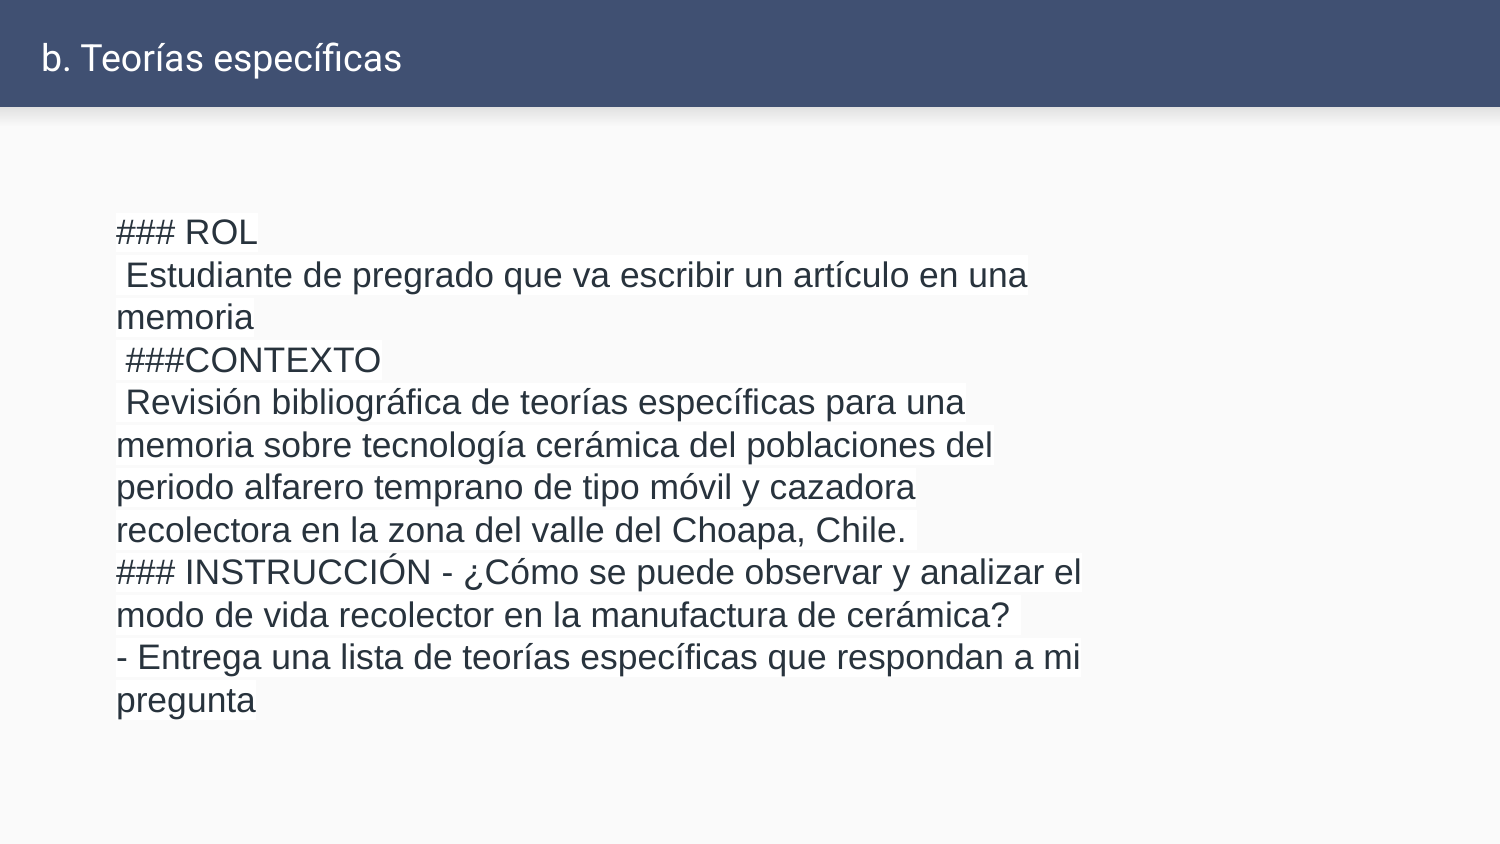

# b. Teorías específicas

### ROL
 Estudiante de pregrado que va escribir un artículo en una memoria
 ###CONTEXTO
 Revisión bibliográfica de teorías específicas para una memoria sobre tecnología cerámica del poblaciones del periodo alfarero temprano de tipo móvil y cazadora recolectora en la zona del valle del Choapa, Chile.
### INSTRUCCIÓN - ¿Cómo se puede observar y analizar el modo de vida recolector en la manufactura de cerámica?
- Entrega una lista de teorías específicas que respondan a mi pregunta